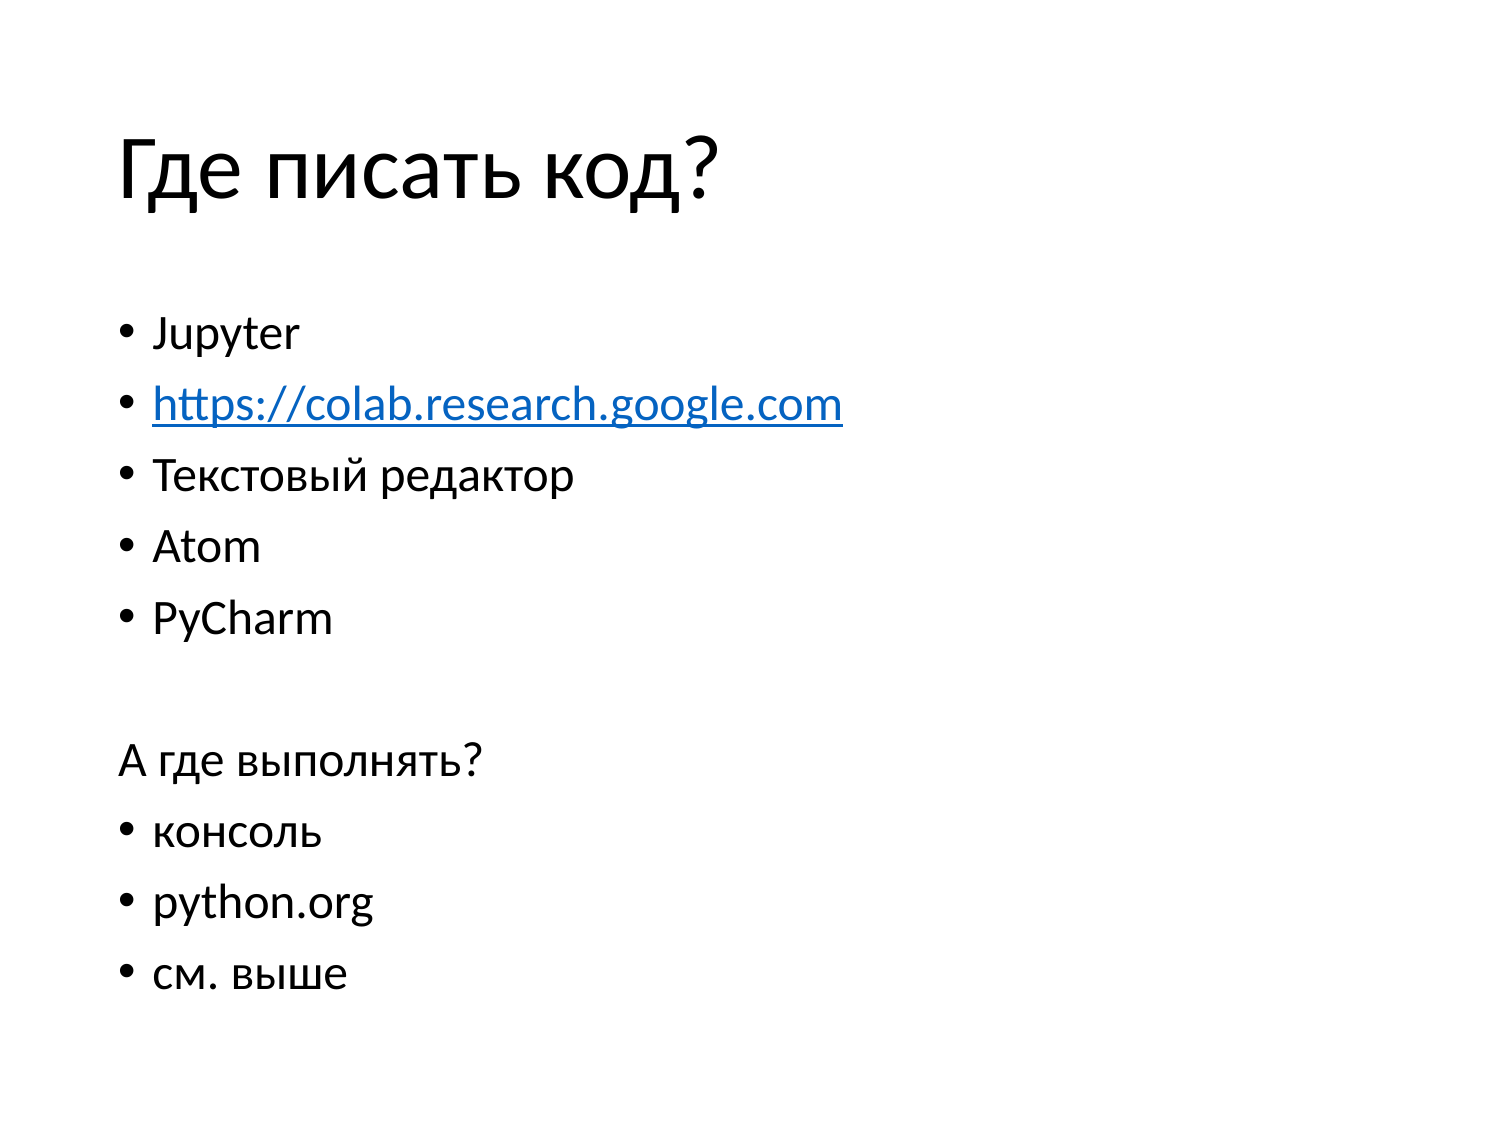

# Где писать код?
Jupyter
https://colab.research.google.com
Текстовый редактор
Atom
PyCharm

А где выполнять?
консоль
python.org
см. выше